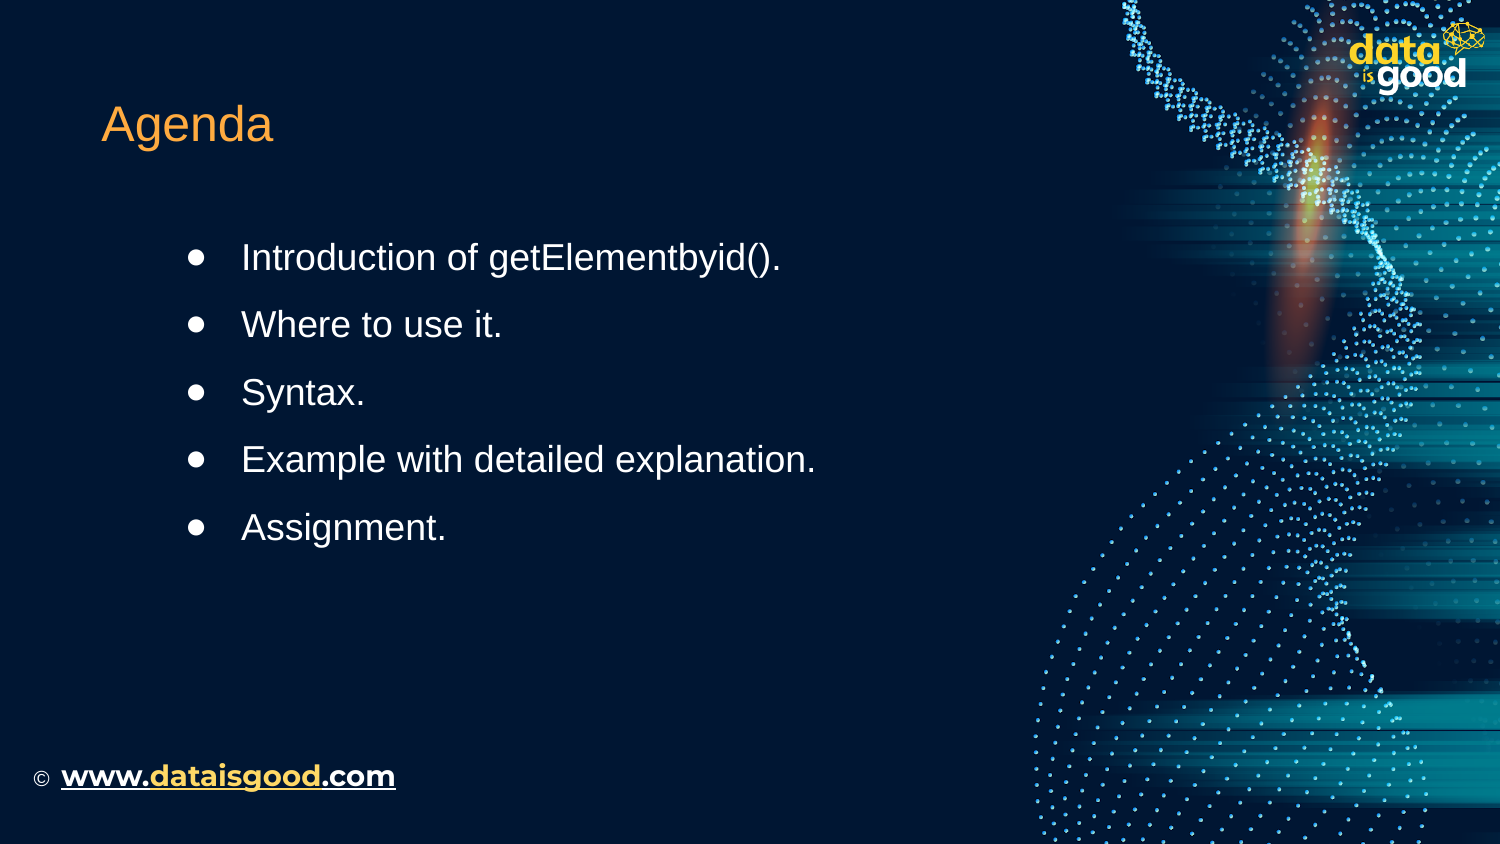

# Agenda
Introduction of getElementbyid().
Where to use it.
Syntax.
Example with detailed explanation.
Assignment.